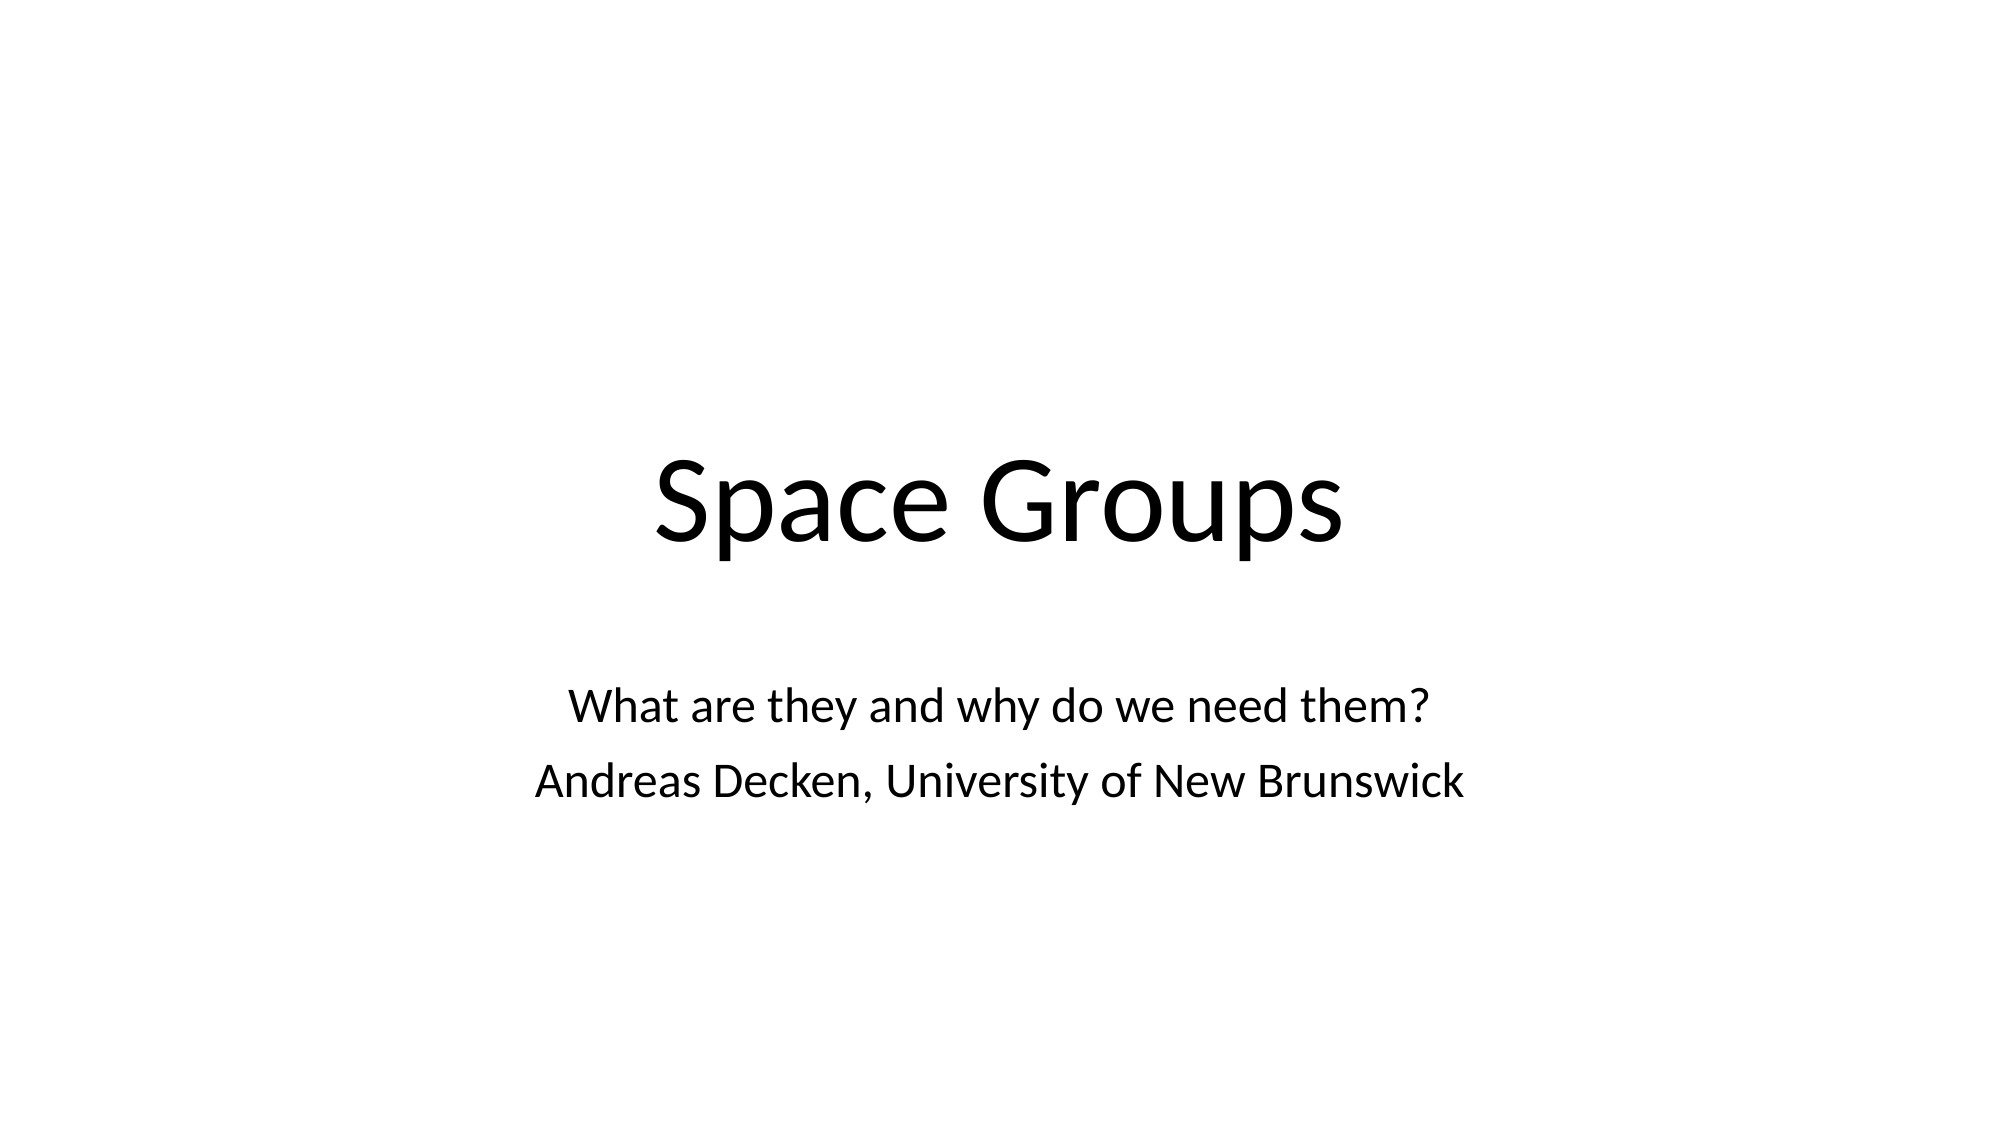

# Space Groups

What are they and why do we need them?
Andreas Decken, University of New Brunswick